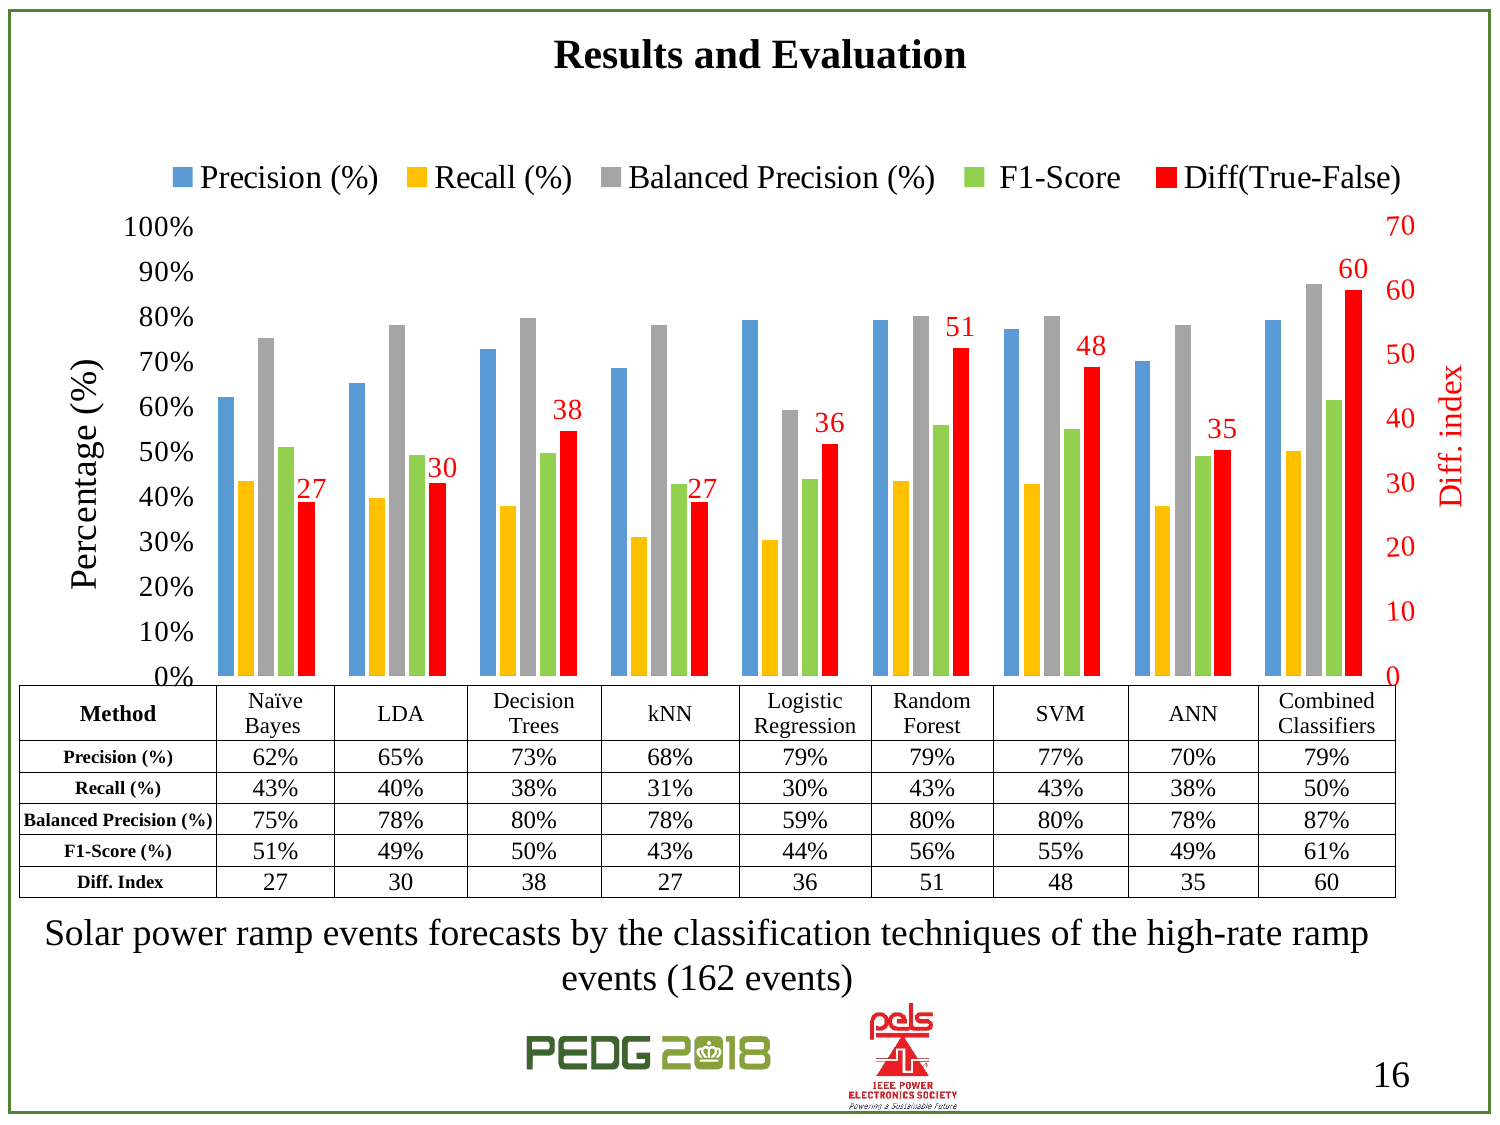

Results and Evaluation

### Chart

| Category | Precision (%) | Recall (%) | Balanced Precision (%) |  F1-Score  | Pad | Pad | Pad | Pad | Pad | Diff(True-False) |
|---|---|---|---|---|---|---|---|---|---|---|
| Naïve Bayes  | 0.62 | 0.43209876543209874 | 0.75 | 0.5092701243839474 | 0.0 | 0.0 | 0.0 | 0.0 | 0.0 | 27.0 |
| LDC | 0.65 | 0.3950617283950617 | 0.78 | 0.49143532191376266 | 0.0 | 0.0 | 0.0 | 0.0 | 0.0 | 30.0 |
| DT | 0.726190476190476 | 0.3765432098765432 | 0.795617086012566 | 0.49593495934959336 | 0.0 | 0.0 | 0.0 | 0.0 | 0.0 | 38.0 |
| kNN | 0.684931506849315 | 0.30864197530864196 | 0.780735730624539 | 0.425531914893617 | 0.0 | 0.0 | 0.0 | 0.0 | 0.0 | 27.0 |
| Logistic | 0.79 | 0.30246913580246915 | 0.59 | 0.4374505593852413 | 0.0 | 0.0 | 0.0 | 0.0 | 0.0 | 36.0 |
| RF-Classification | 0.79 | 0.43209876543209874 | 0.8 | 0.558642287099707 | 0.0 | 0.0 | 0.0 | 0.0 | 0.0 | 51.0 |
| SVM | 0.77 | 0.42592592592592593 | 0.8 | 0.5484670176525239 | 0.0 | 0.0 | 0.0 | 0.0 | 0.0 | 48.0 |
| ANN | 0.7 | 0.3765432098765432 | 0.78 | 0.48967889908256873 | 0.0 | 0.0 | 0.0 | 0.0 | 0.0 | 35.0 |
| Combined Classifiers | 0.79 | 0.5 | 0.87 | 0.6135782596345043 | 0.0 | 0.0 | 0.0 | 0.0 | 0.0 | 60.0 |
| Method | Naïve Bayes | LDA | Decision Trees | kNN | Logistic Regression | Random Forest | SVM | ANN | Combined Classifiers |
| --- | --- | --- | --- | --- | --- | --- | --- | --- | --- |
| Precision (%) | 62% | 65% | 73% | 68% | 79% | 79% | 77% | 70% | 79% |
| Recall (%) | 43% | 40% | 38% | 31% | 30% | 43% | 43% | 38% | 50% |
| Balanced Precision (%) | 75% | 78% | 80% | 78% | 59% | 80% | 80% | 78% | 87% |
| F1-Score (%) | 51% | 49% | 50% | 43% | 44% | 56% | 55% | 49% | 61% |
| Diff. Index | 27 | 30 | 38 | 27 | 36 | 51 | 48 | 35 | 60 |
Solar power ramp events forecasts by the classification techniques of the high-rate ramp events (162 events)
16